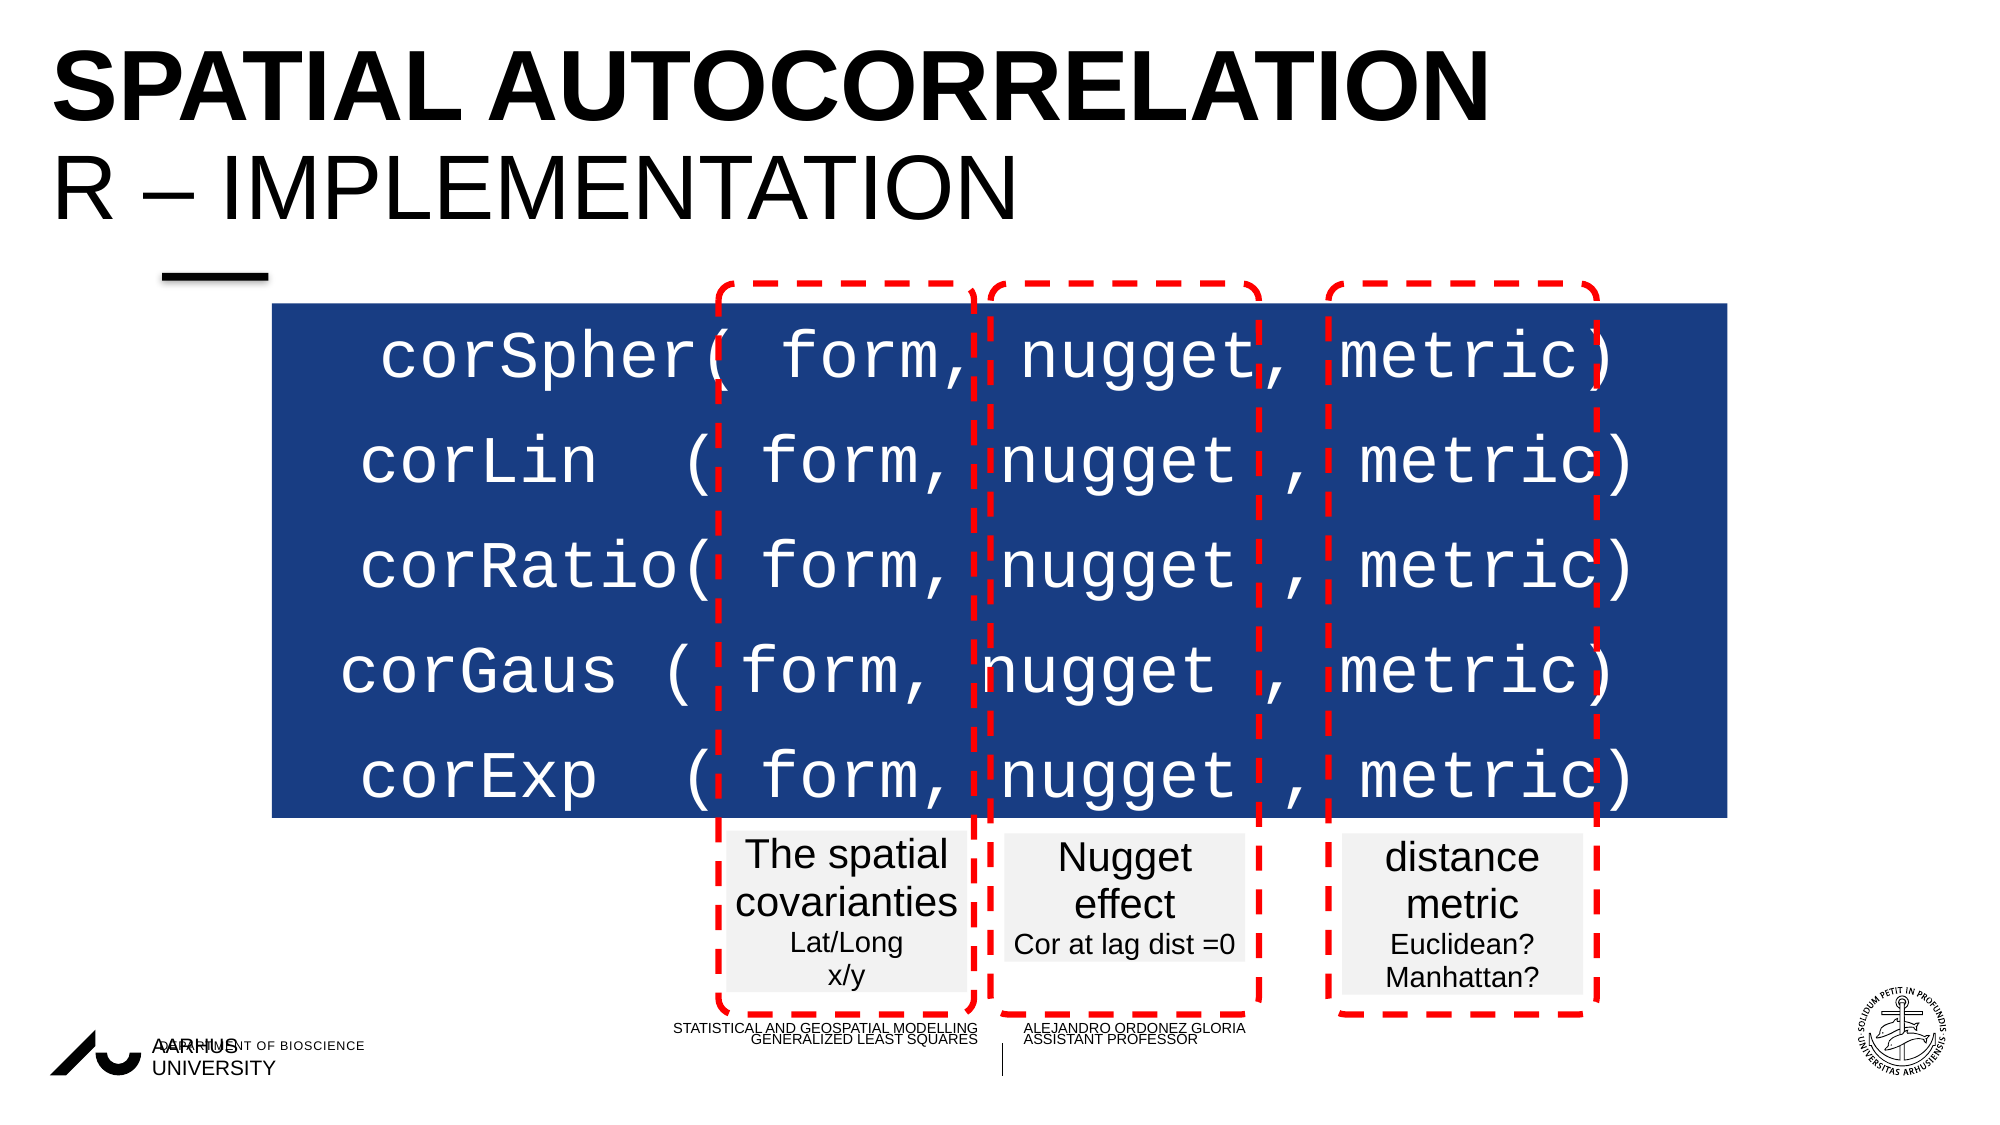

# Spatial autocorrelation R – implementation

corSpher( form, nugget, metric)
corLin  ( form, nugget , metric)
corRatio( form, nugget , metric)
corGaus ( form, nugget , metric)
corExp  ( form, nugget , metric)
The spatial covarianties
Lat/Long
x/y
distance metric
Euclidean?
Manhattan?
Nugget effect
Cor at lag dist =0